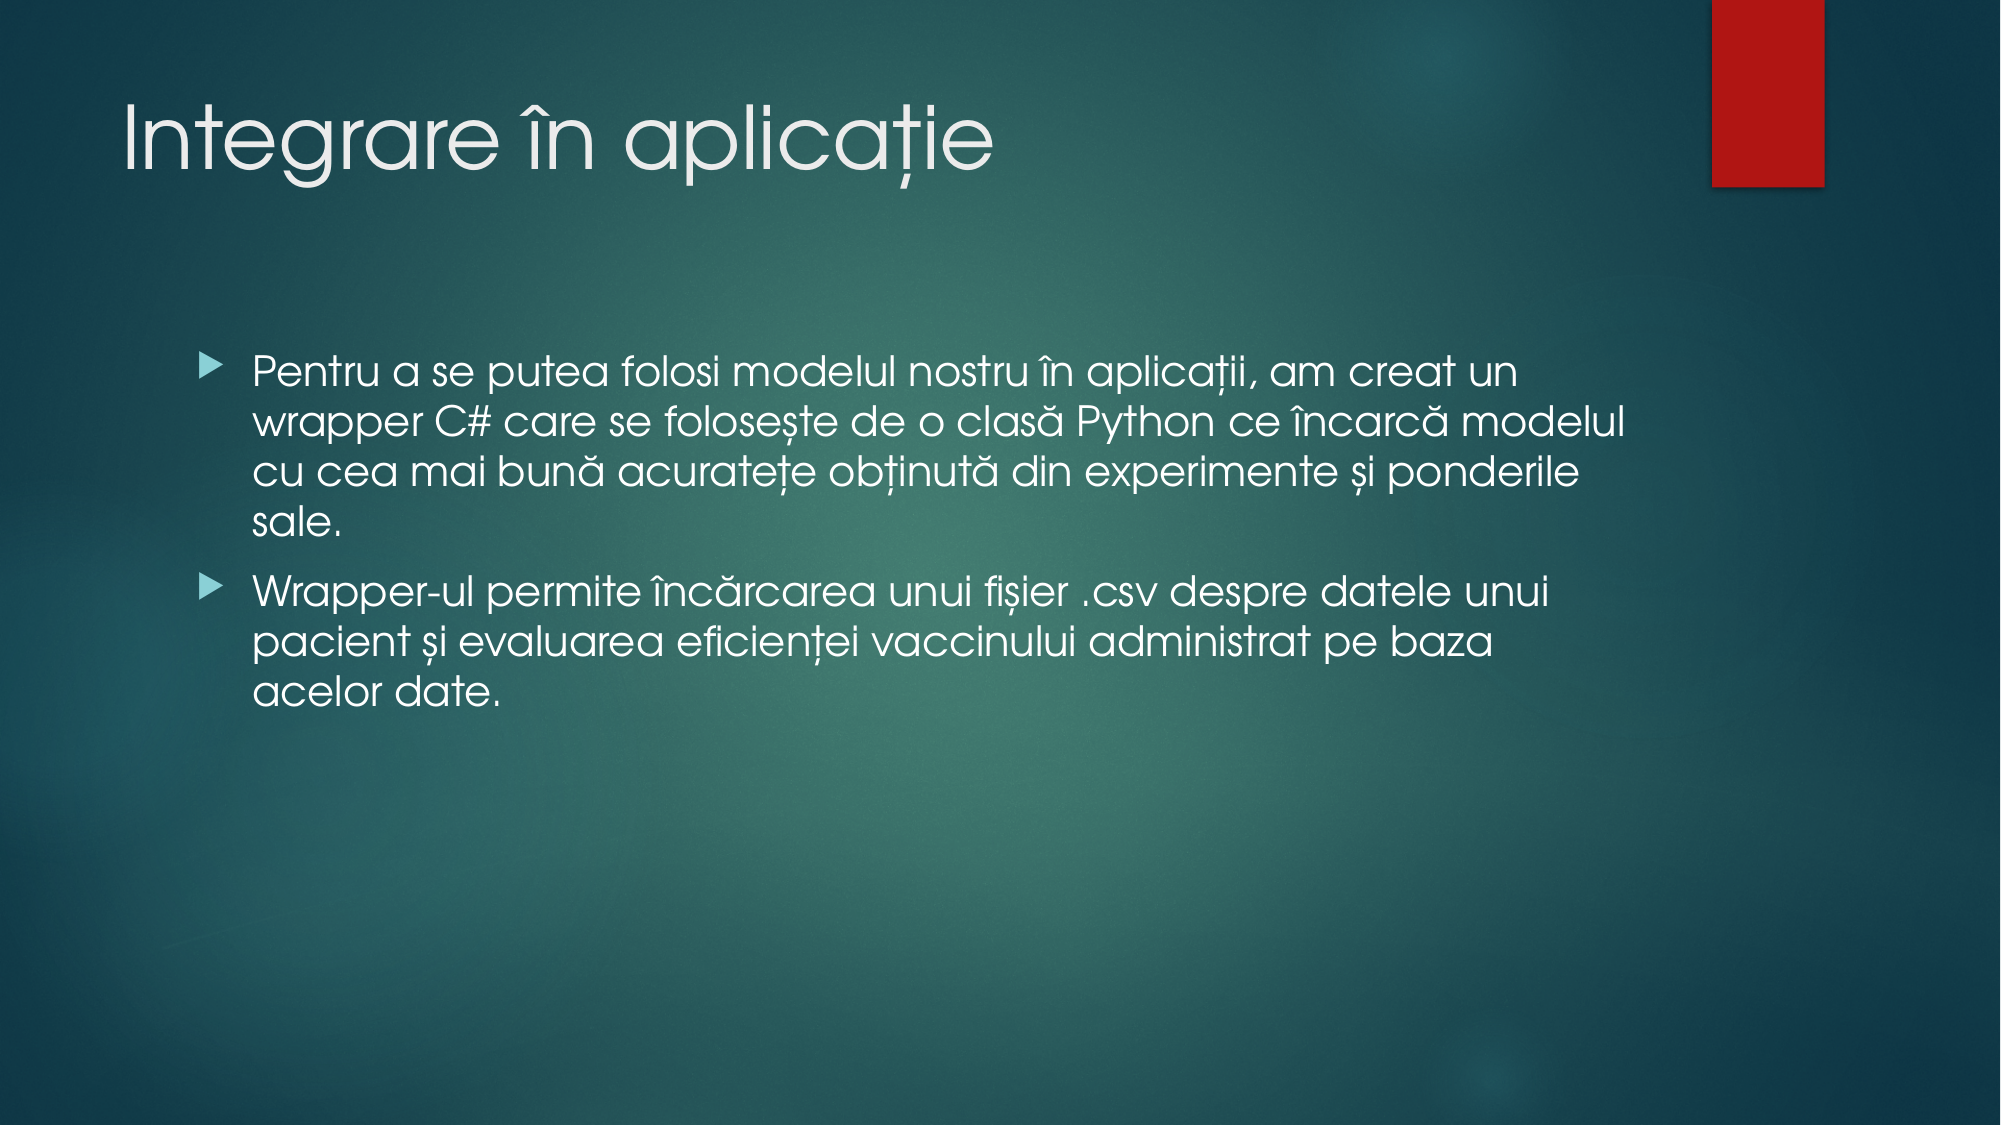

# Integrare în aplicație
Pentru a se putea folosi modelul nostru în aplicații, am creat un wrapper C# care se folosește de o clasă Python ce încarcă modelul cu cea mai bună acuratețe obținută din experimente și ponderile sale.
Wrapper-ul permite încărcarea unui fișier .csv despre datele unui pacient și evaluarea eficienței vaccinului administrat pe baza acelor date.